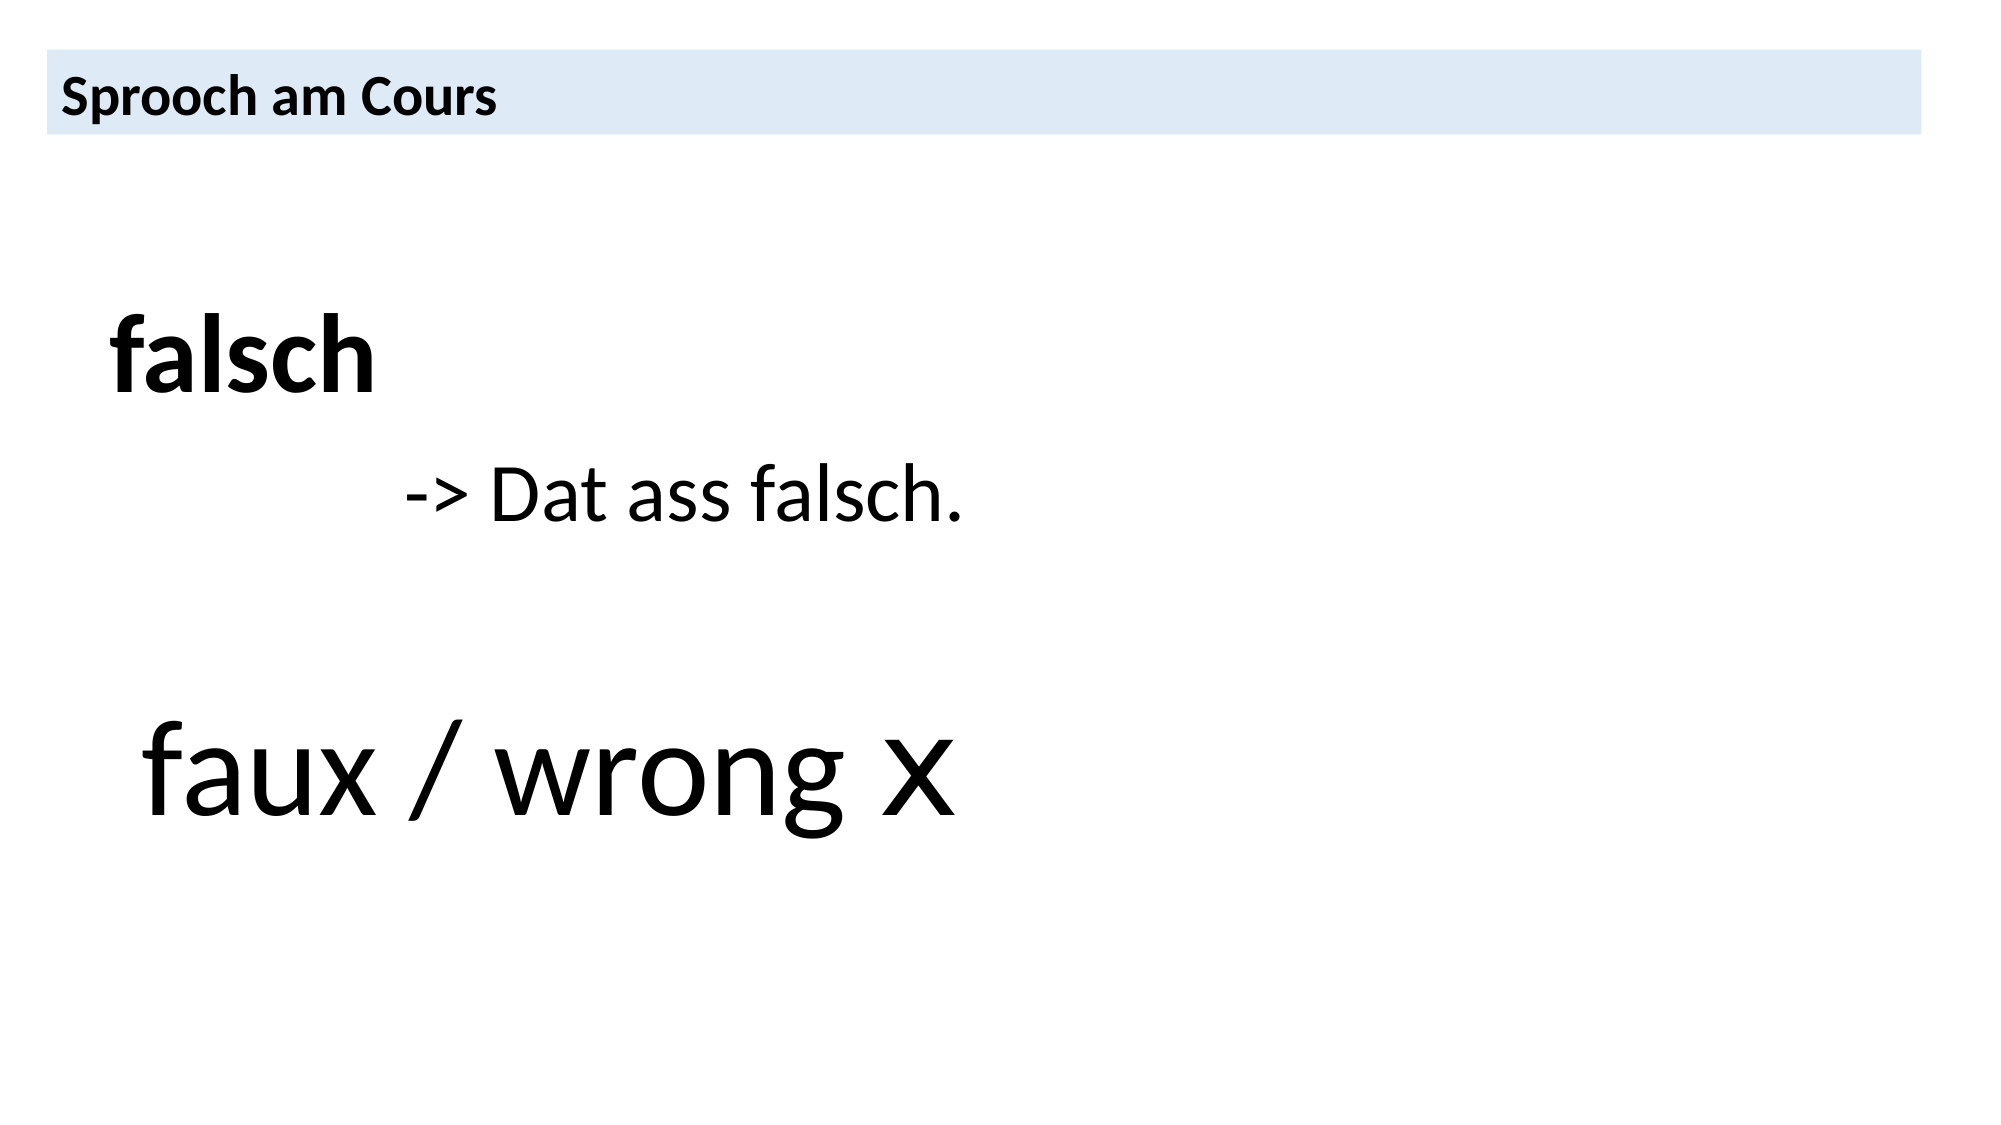

Sprooch am Cours
falsch
-> Dat ass falsch.
faux / wrong ⅹ